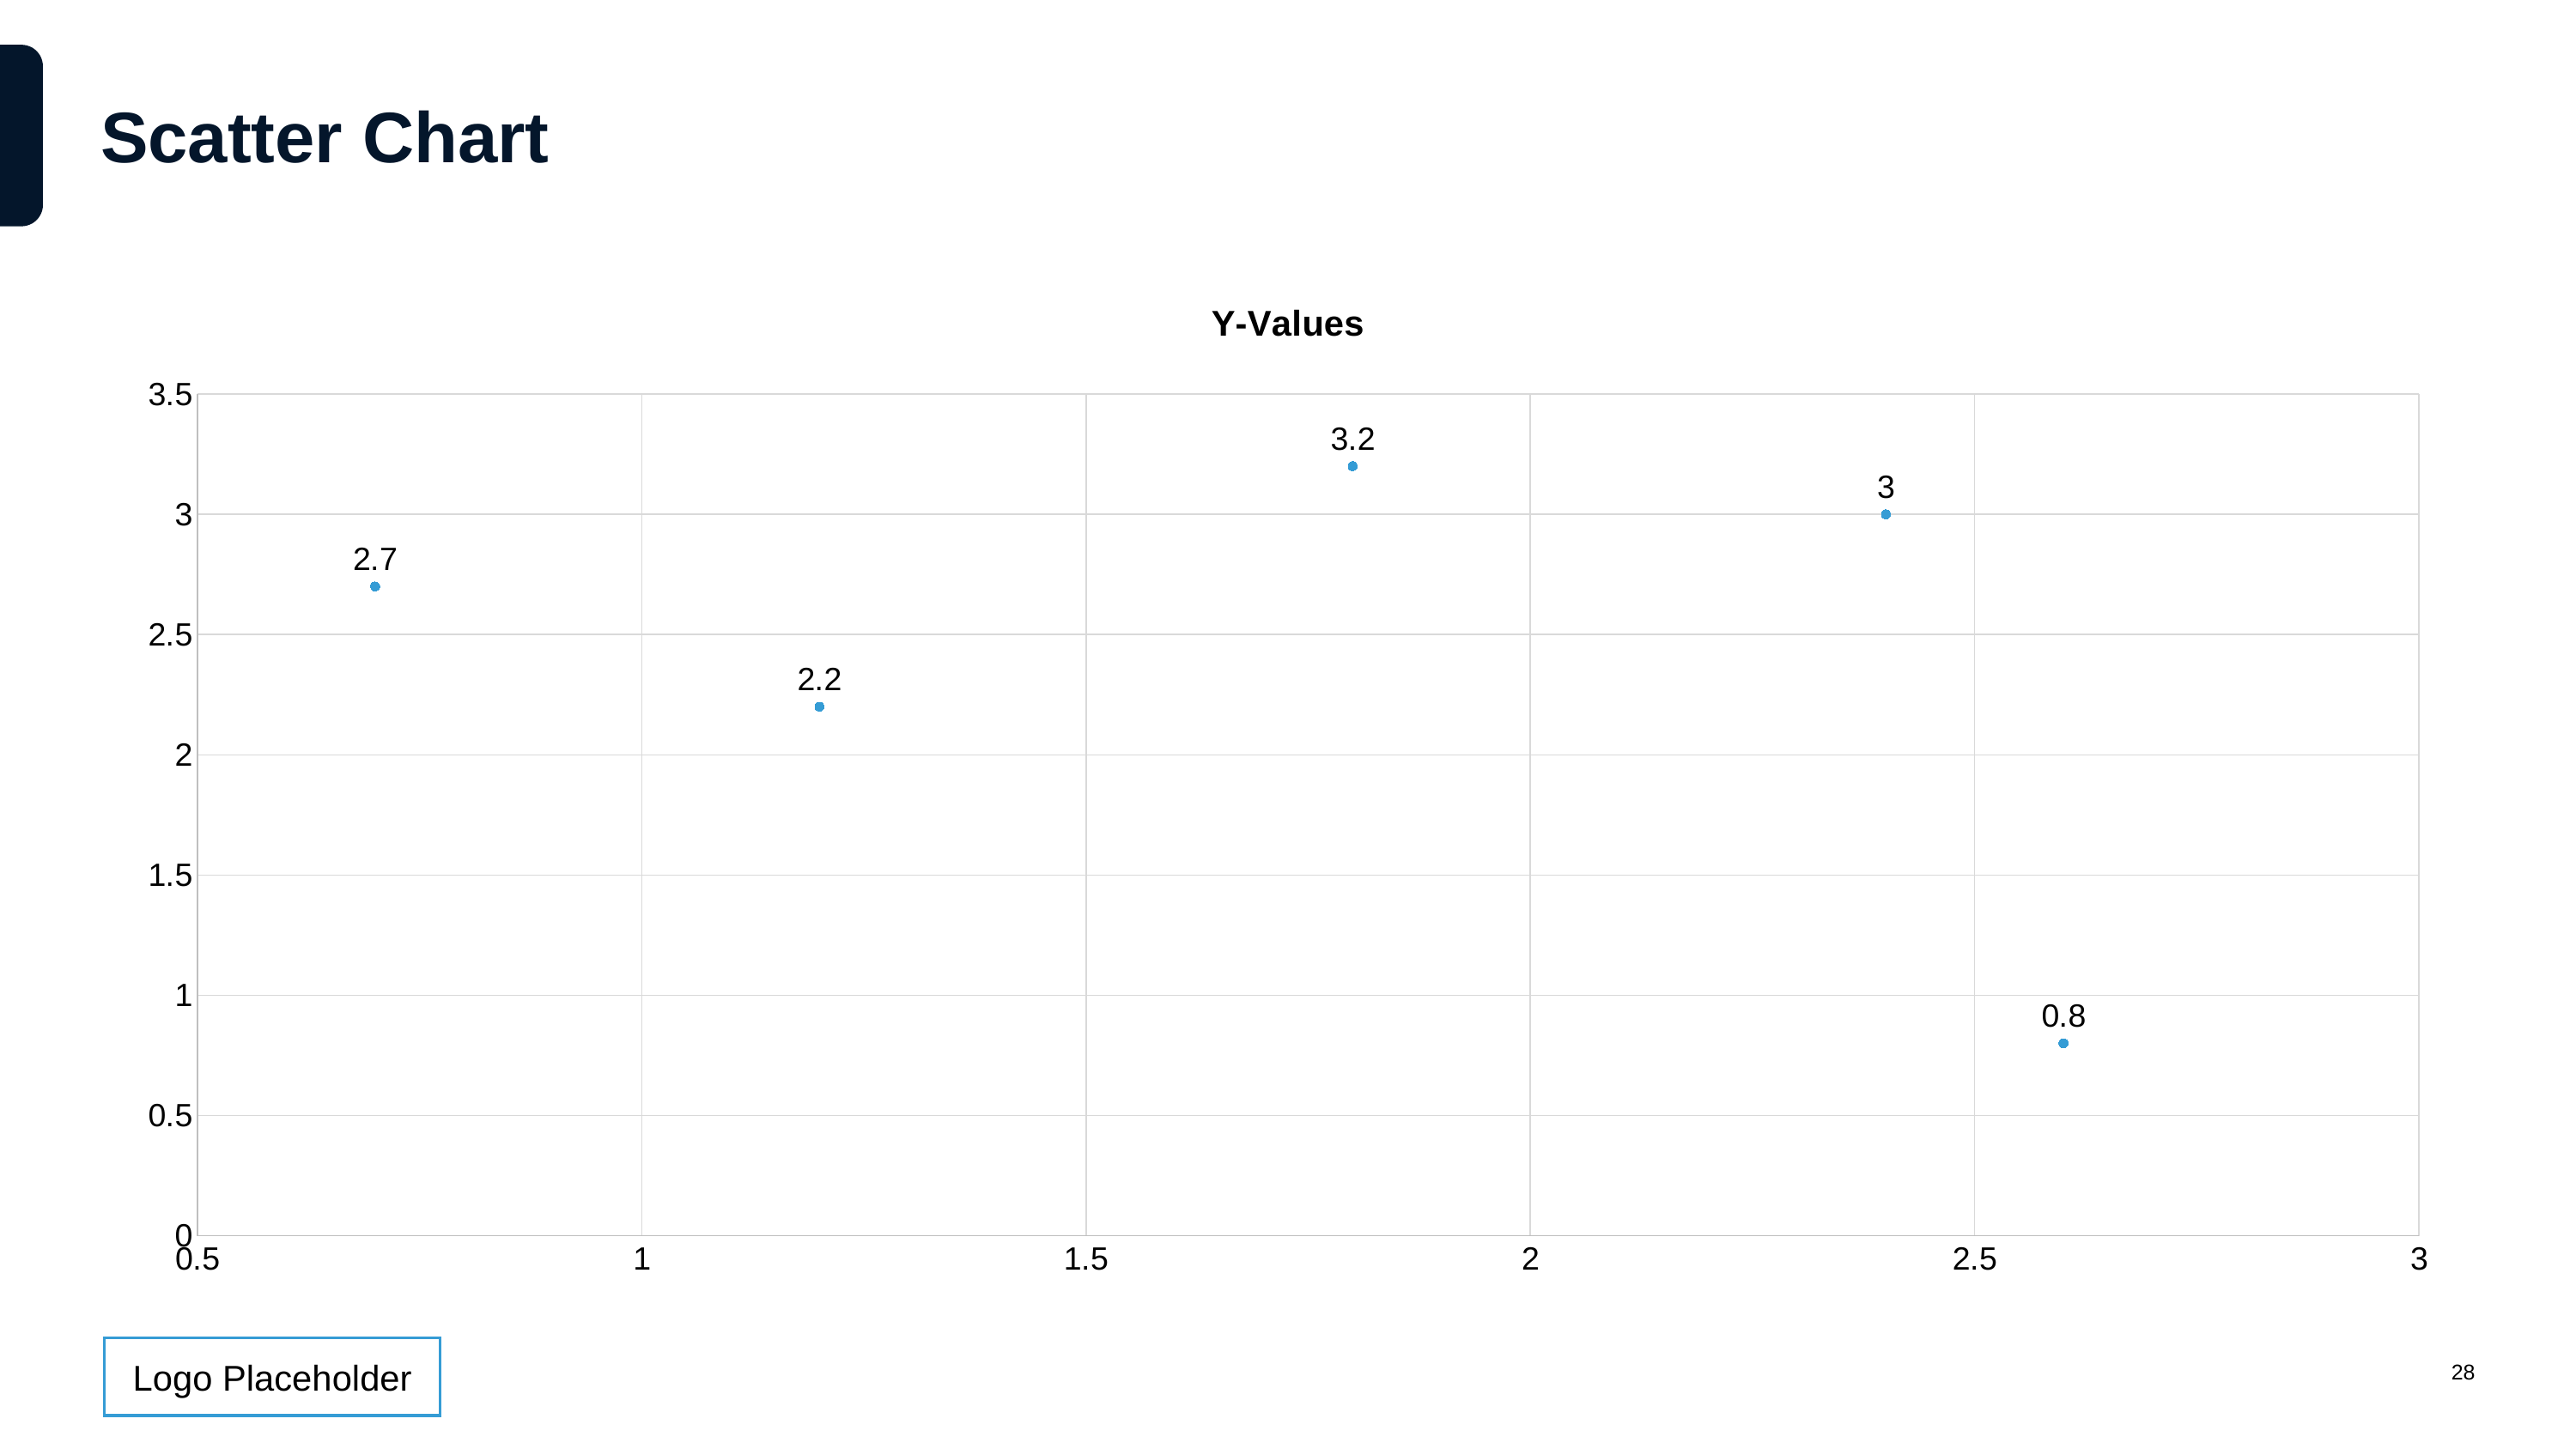

# Scatter Chart

### Chart:

| Category | Y-Values |
|---|---|
28